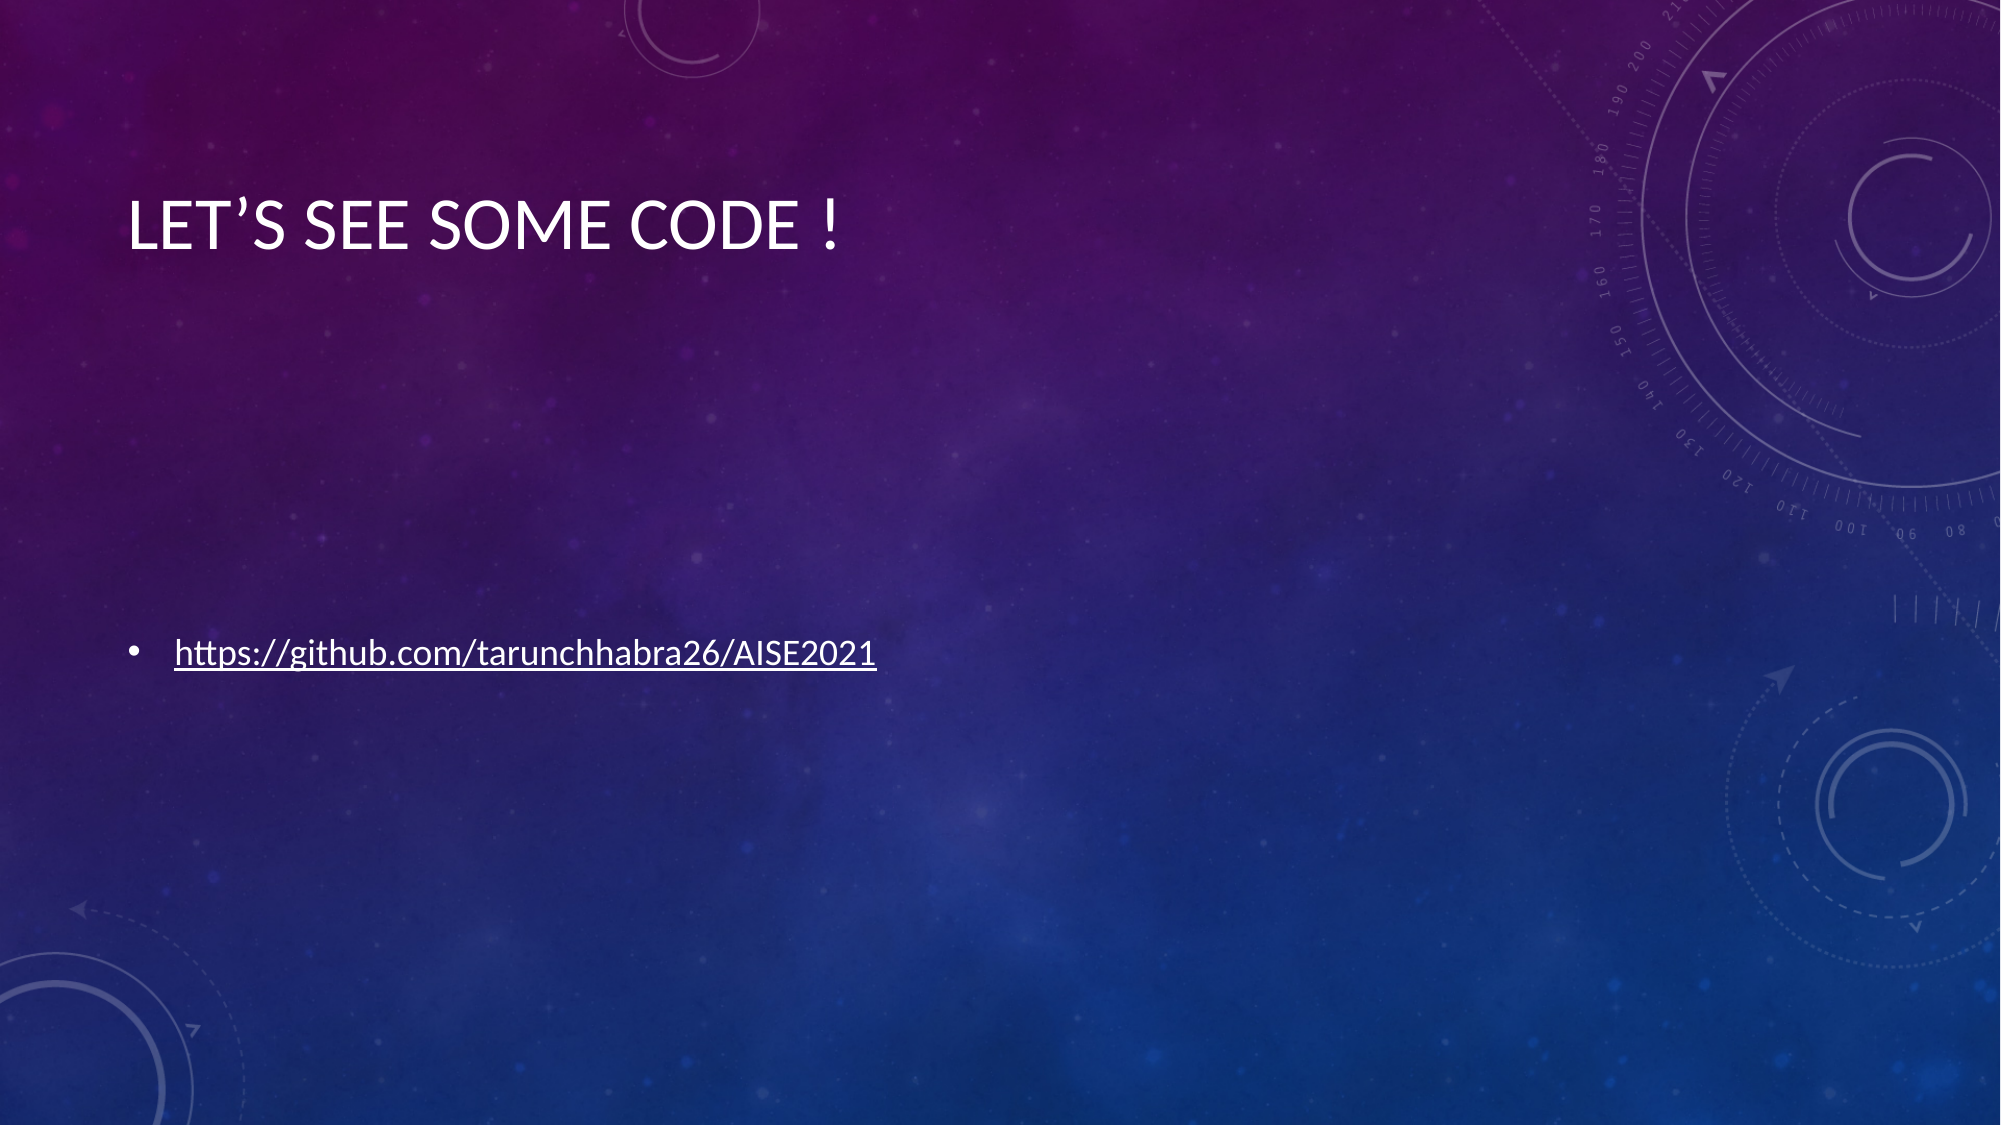

# Let’s see some code !
https://github.com/tarunchhabra26/AISE2021